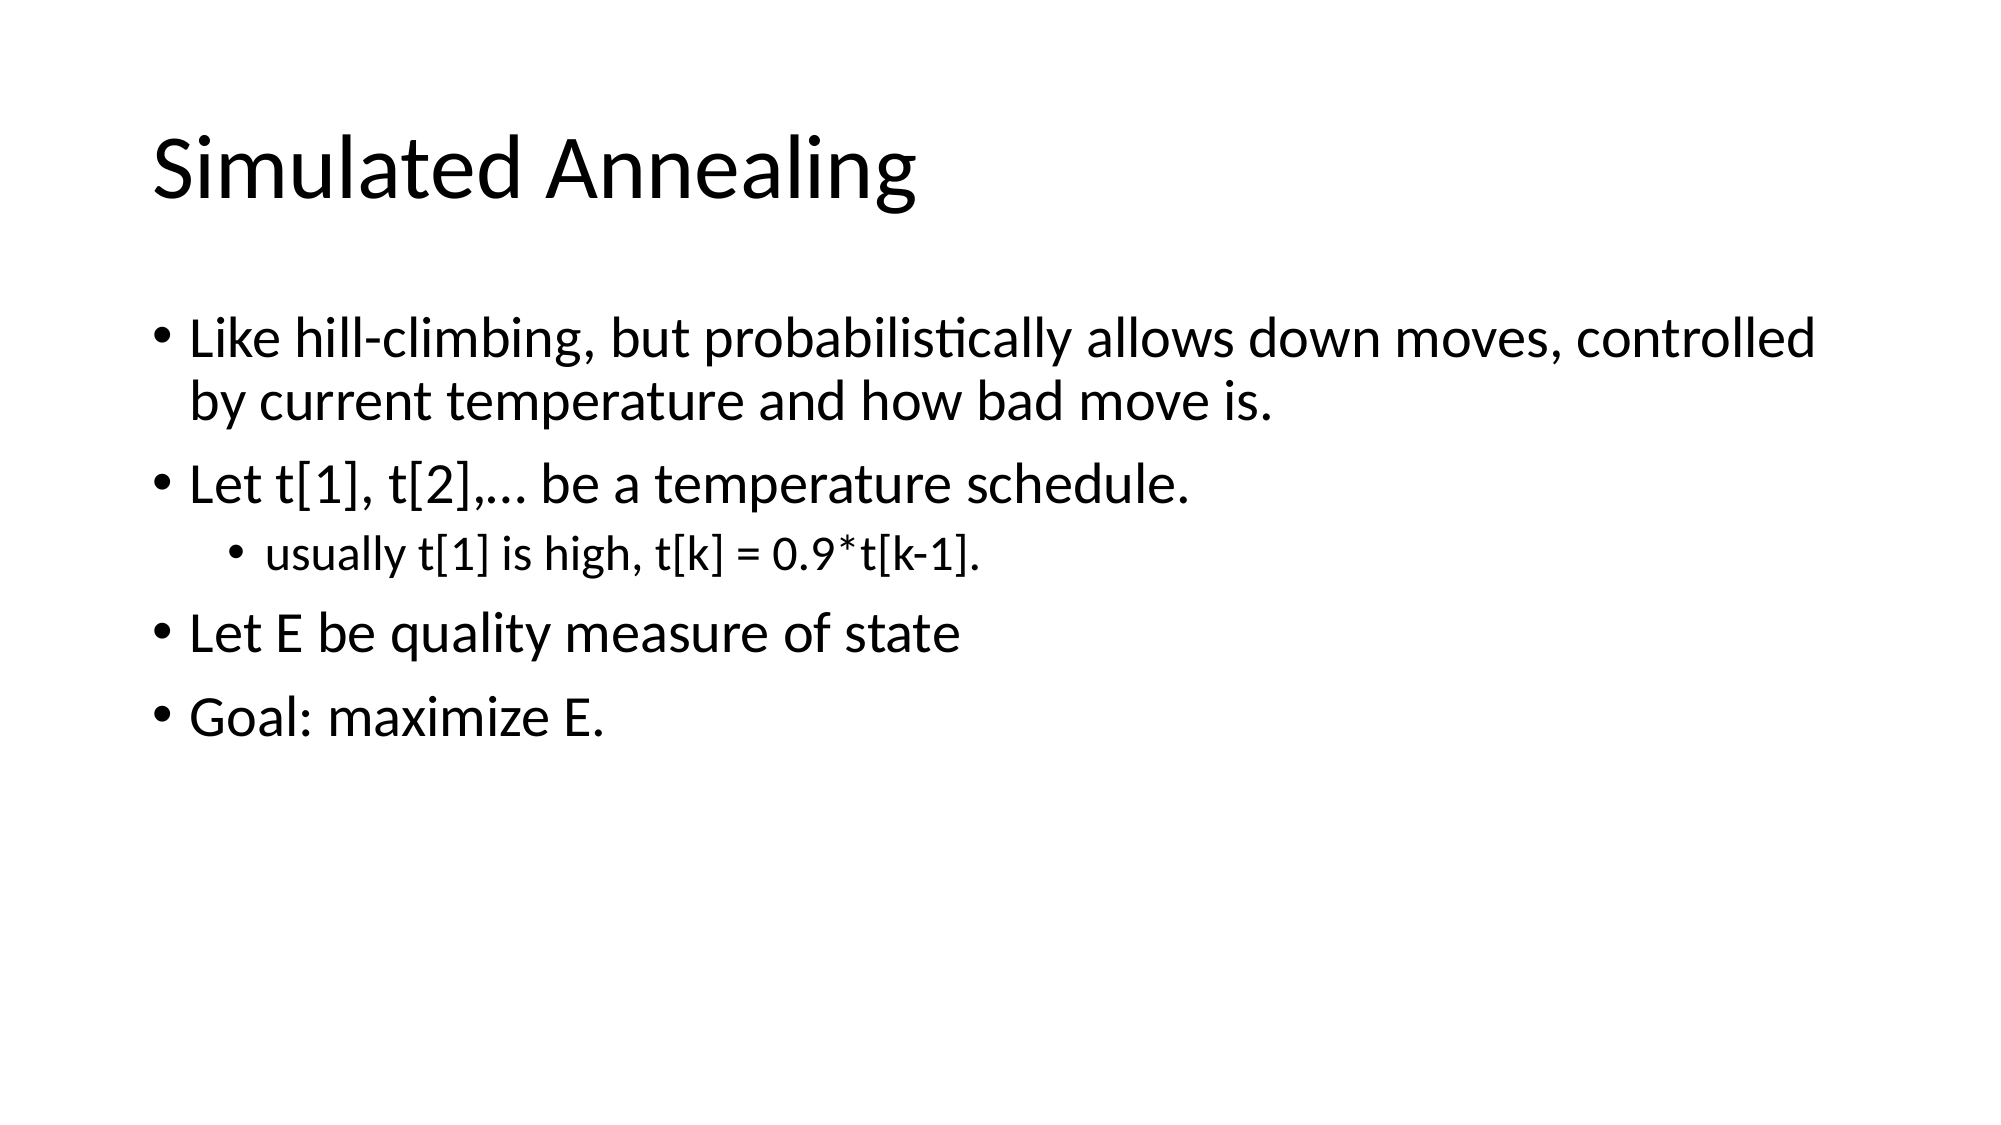

# Simulated Annealing
Like hill-climbing, but probabilistically allows down moves, controlled by current temperature and how bad move is.
Let t[1], t[2],… be a temperature schedule.
usually t[1] is high, t[k] = 0.9*t[k-1].
Let E be quality measure of state
Goal: maximize E.